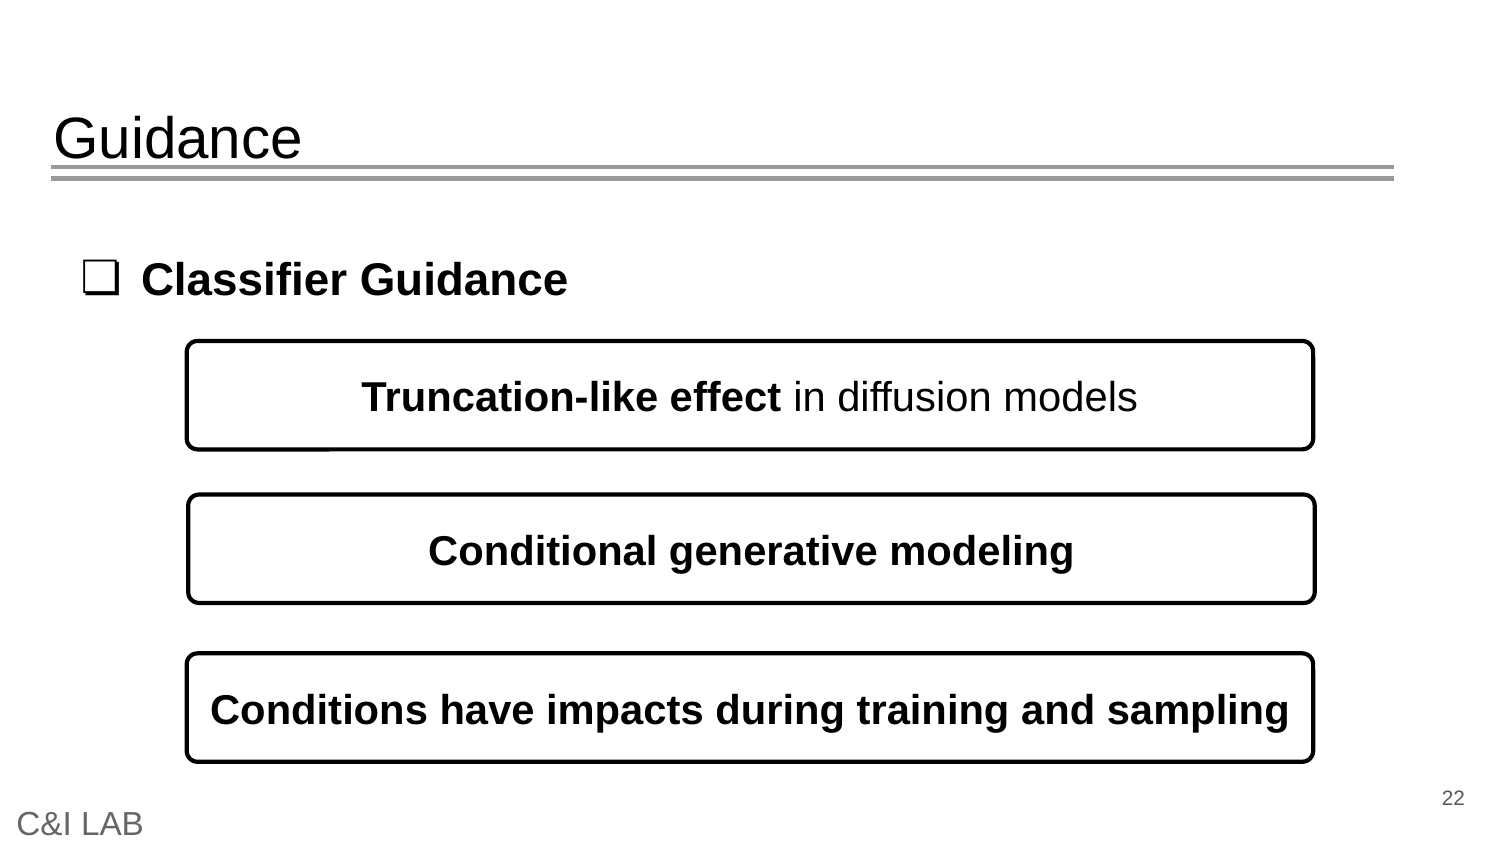

# Guidance
Classifier Guidance
Truncation-like effect in diffusion models
Conditional generative modeling
Conditions have impacts during training and sampling
22
C&I LAB